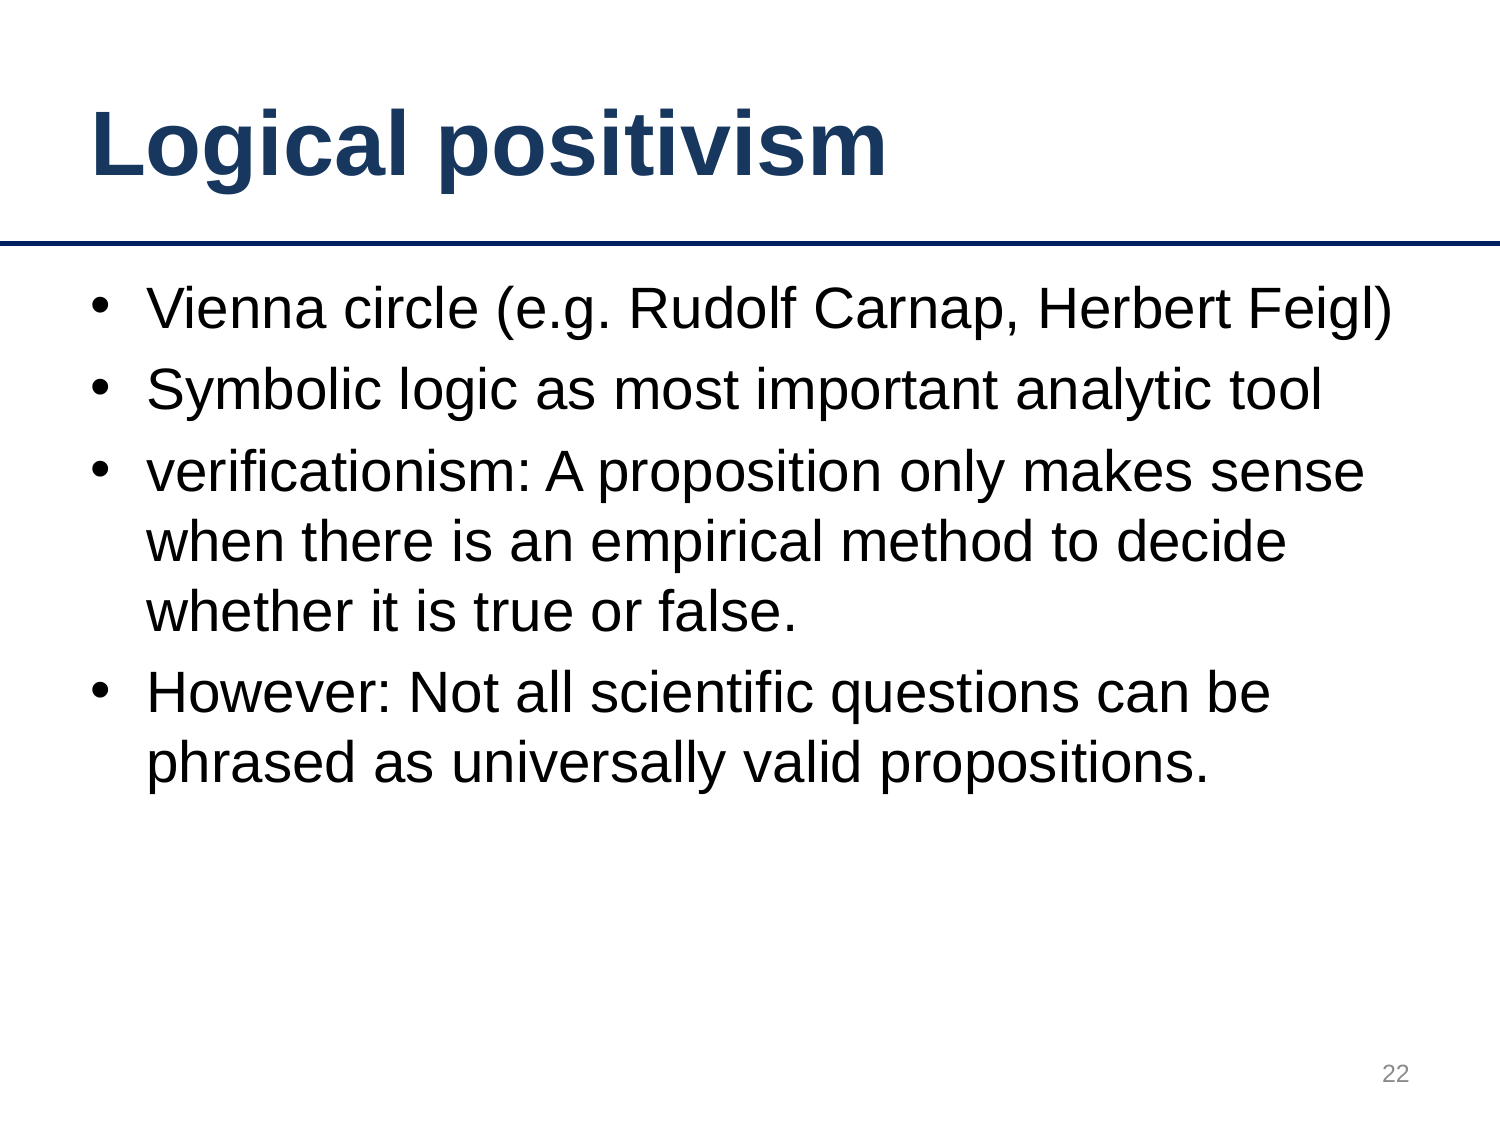

# Logical positivism
Vienna circle (e.g. Rudolf Carnap, Herbert Feigl)
Symbolic logic as most important analytic tool
verificationism: A proposition only makes sense when there is an empirical method to decide whether it is true or false.
However: Not all scientific questions can be phrased as universally valid propositions.
22